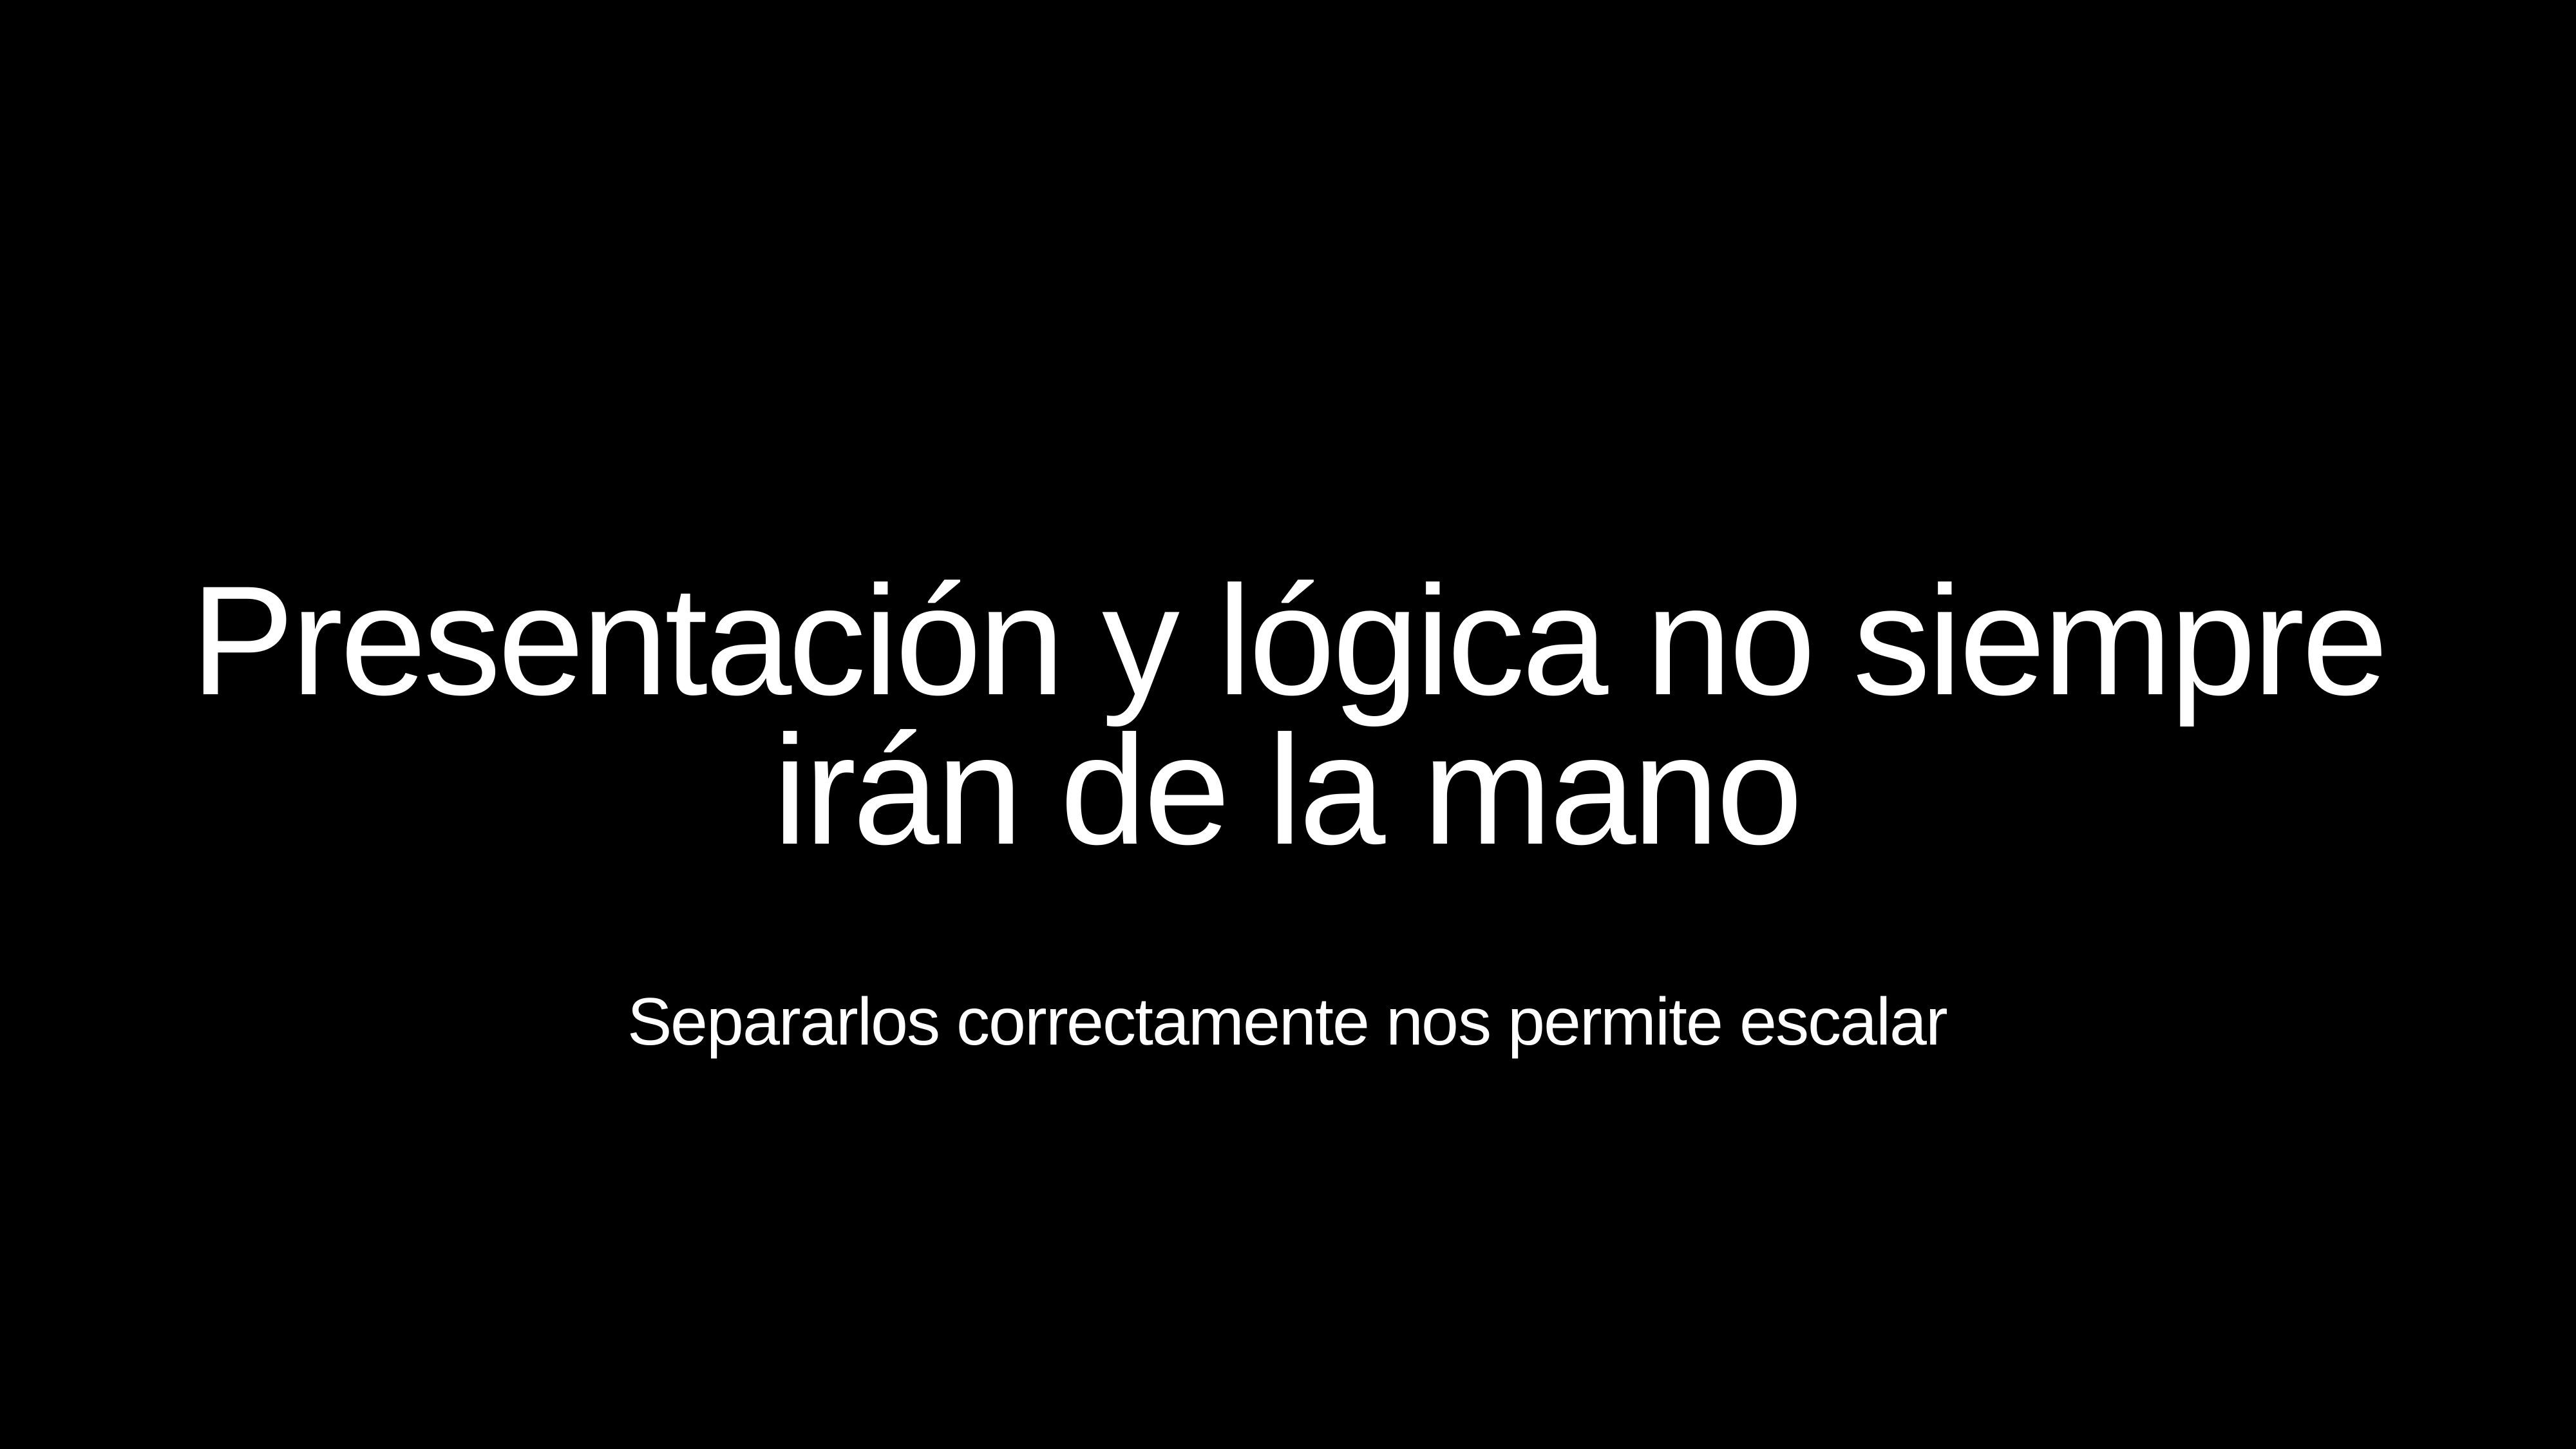

Presentación y lógica no siempre irán de la mano
Separarlos correctamente nos permite escalar